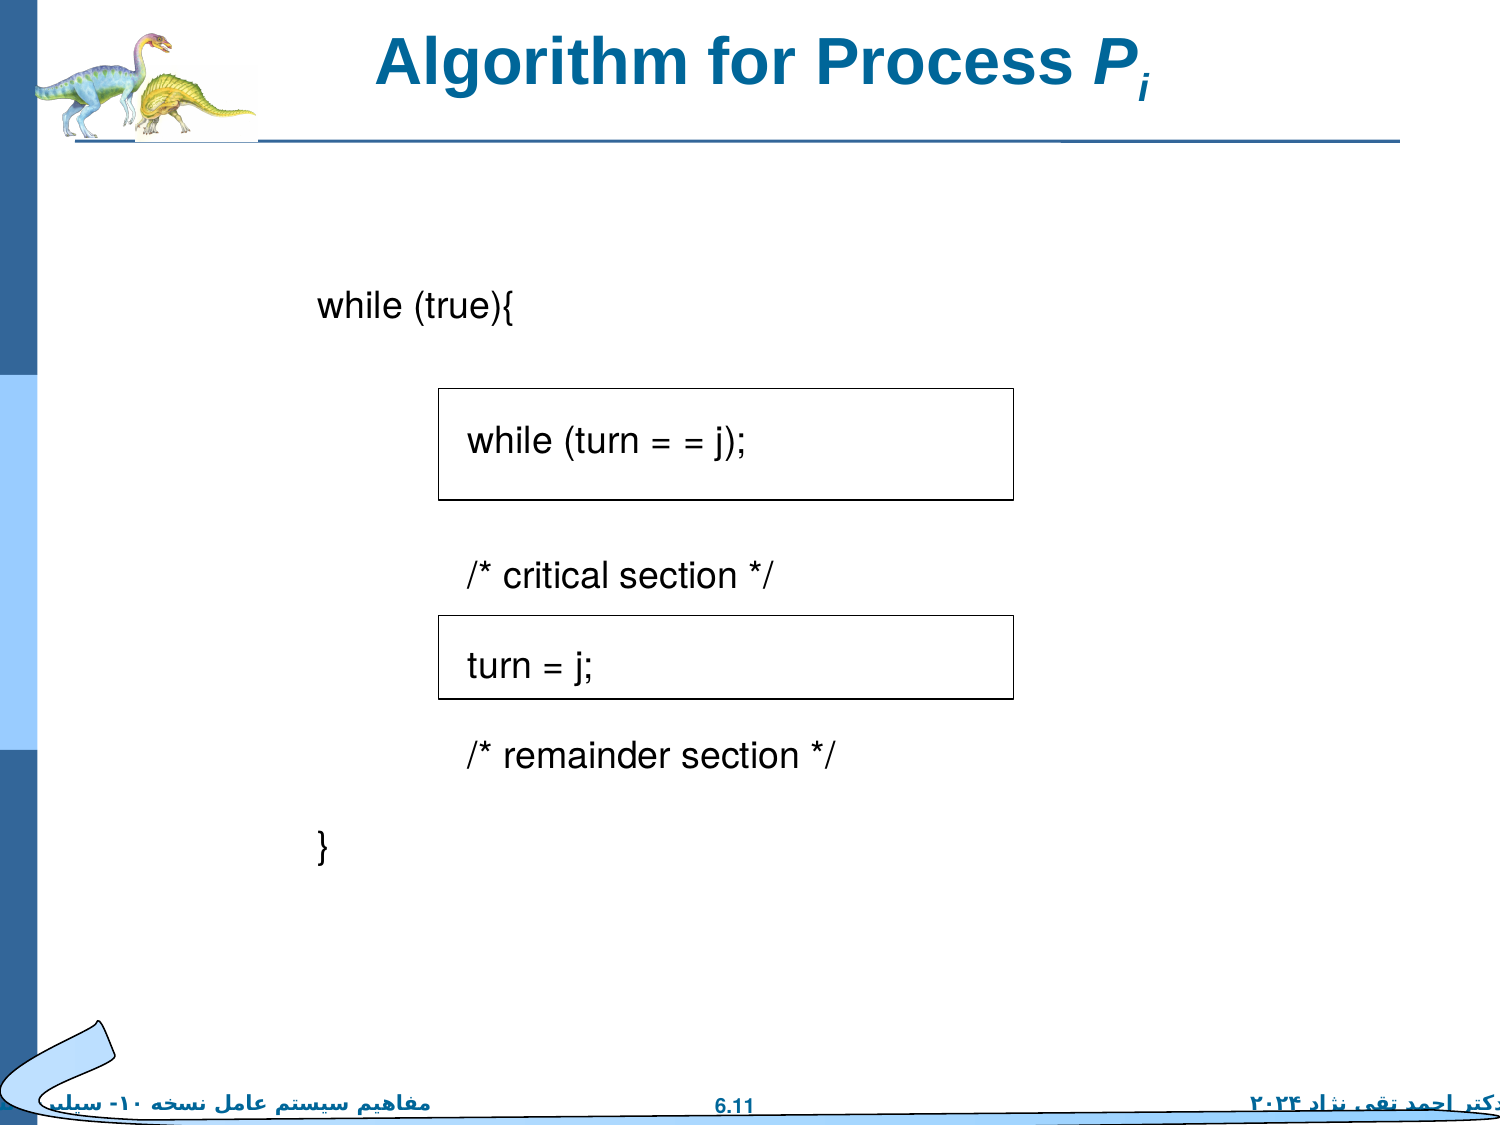

# Algorithm for Process Pi
while (true){

	while (turn = = j);

	/* critical section */

	turn = j;

	/* remainder section */

}